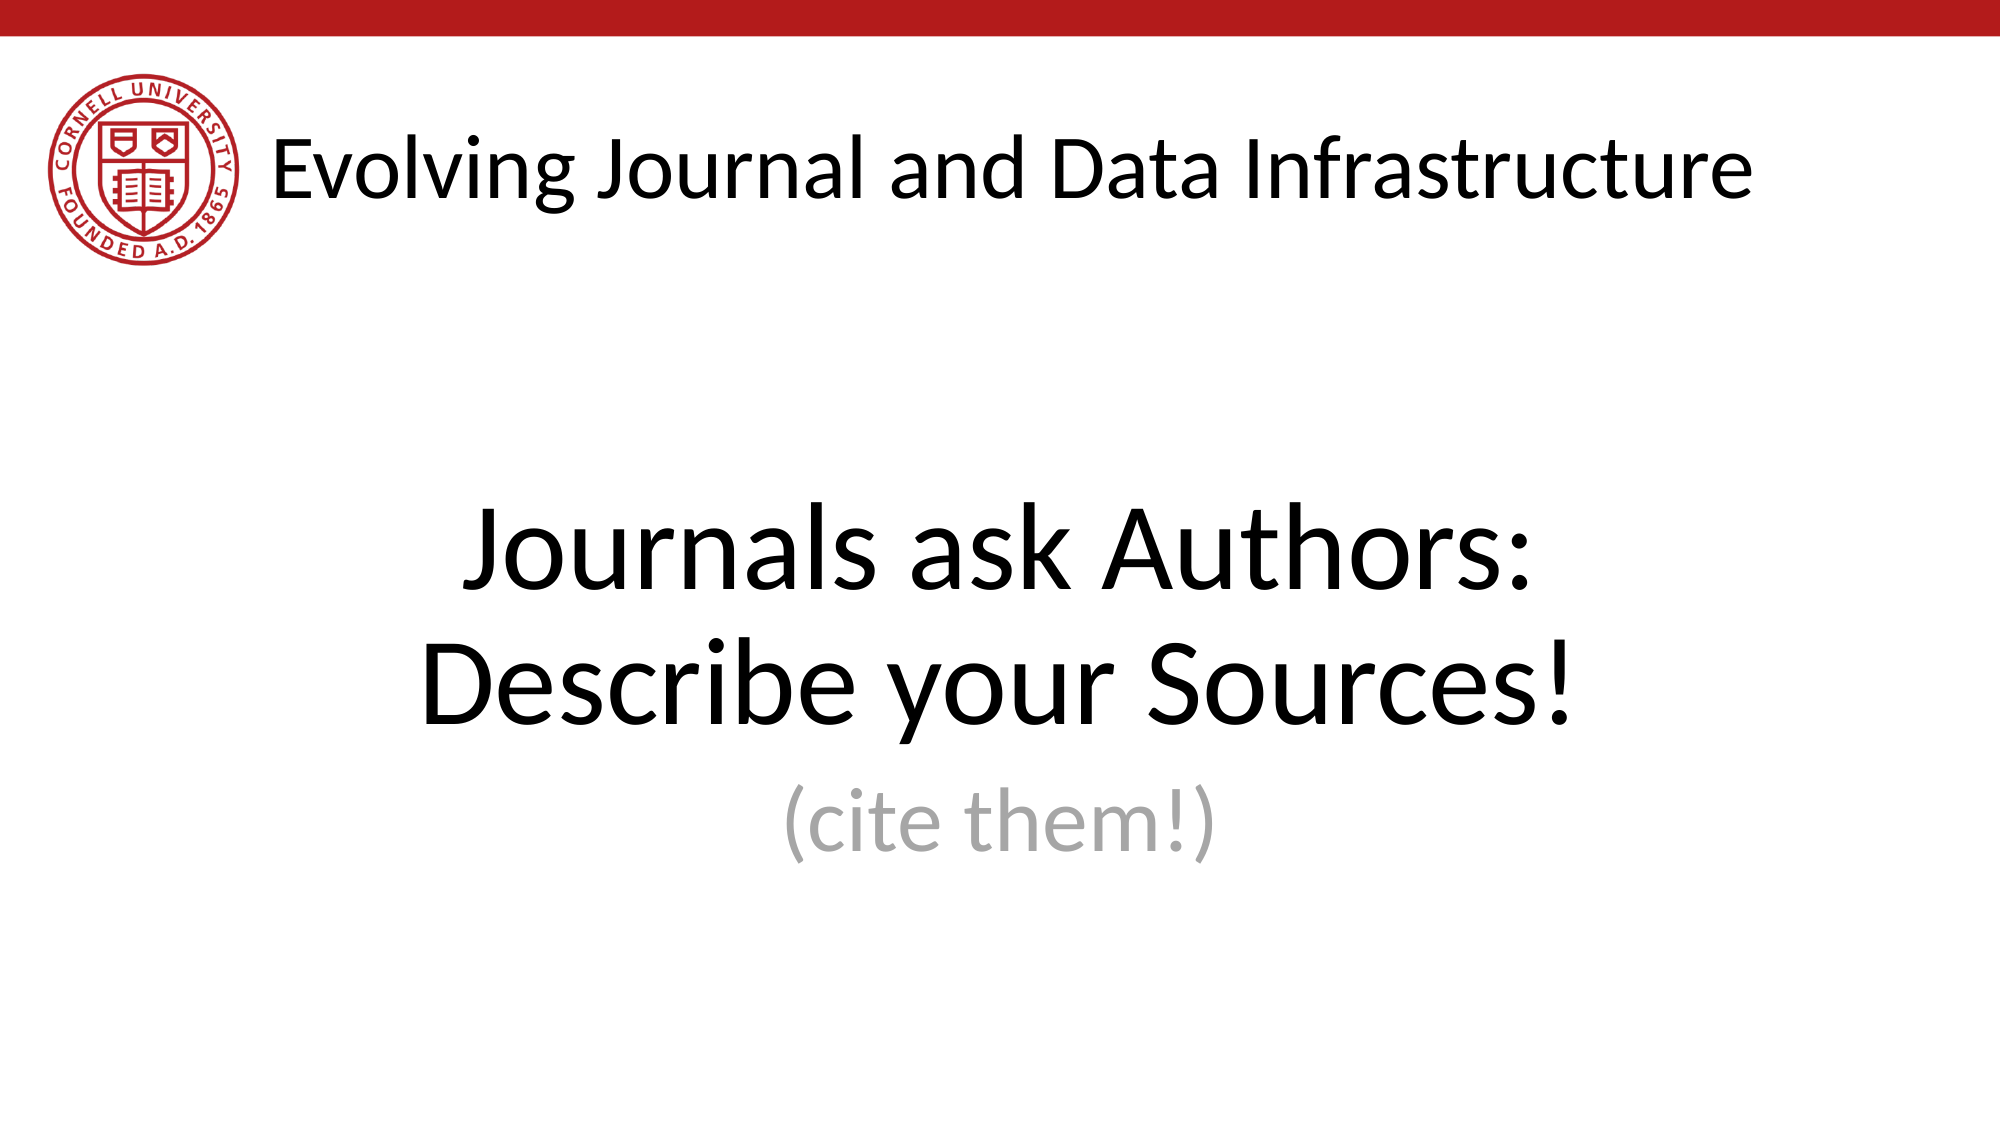

# Evolving Journal and Data Infrastructure

Journals ask Authors: Describe your Sources!
(cite them!)